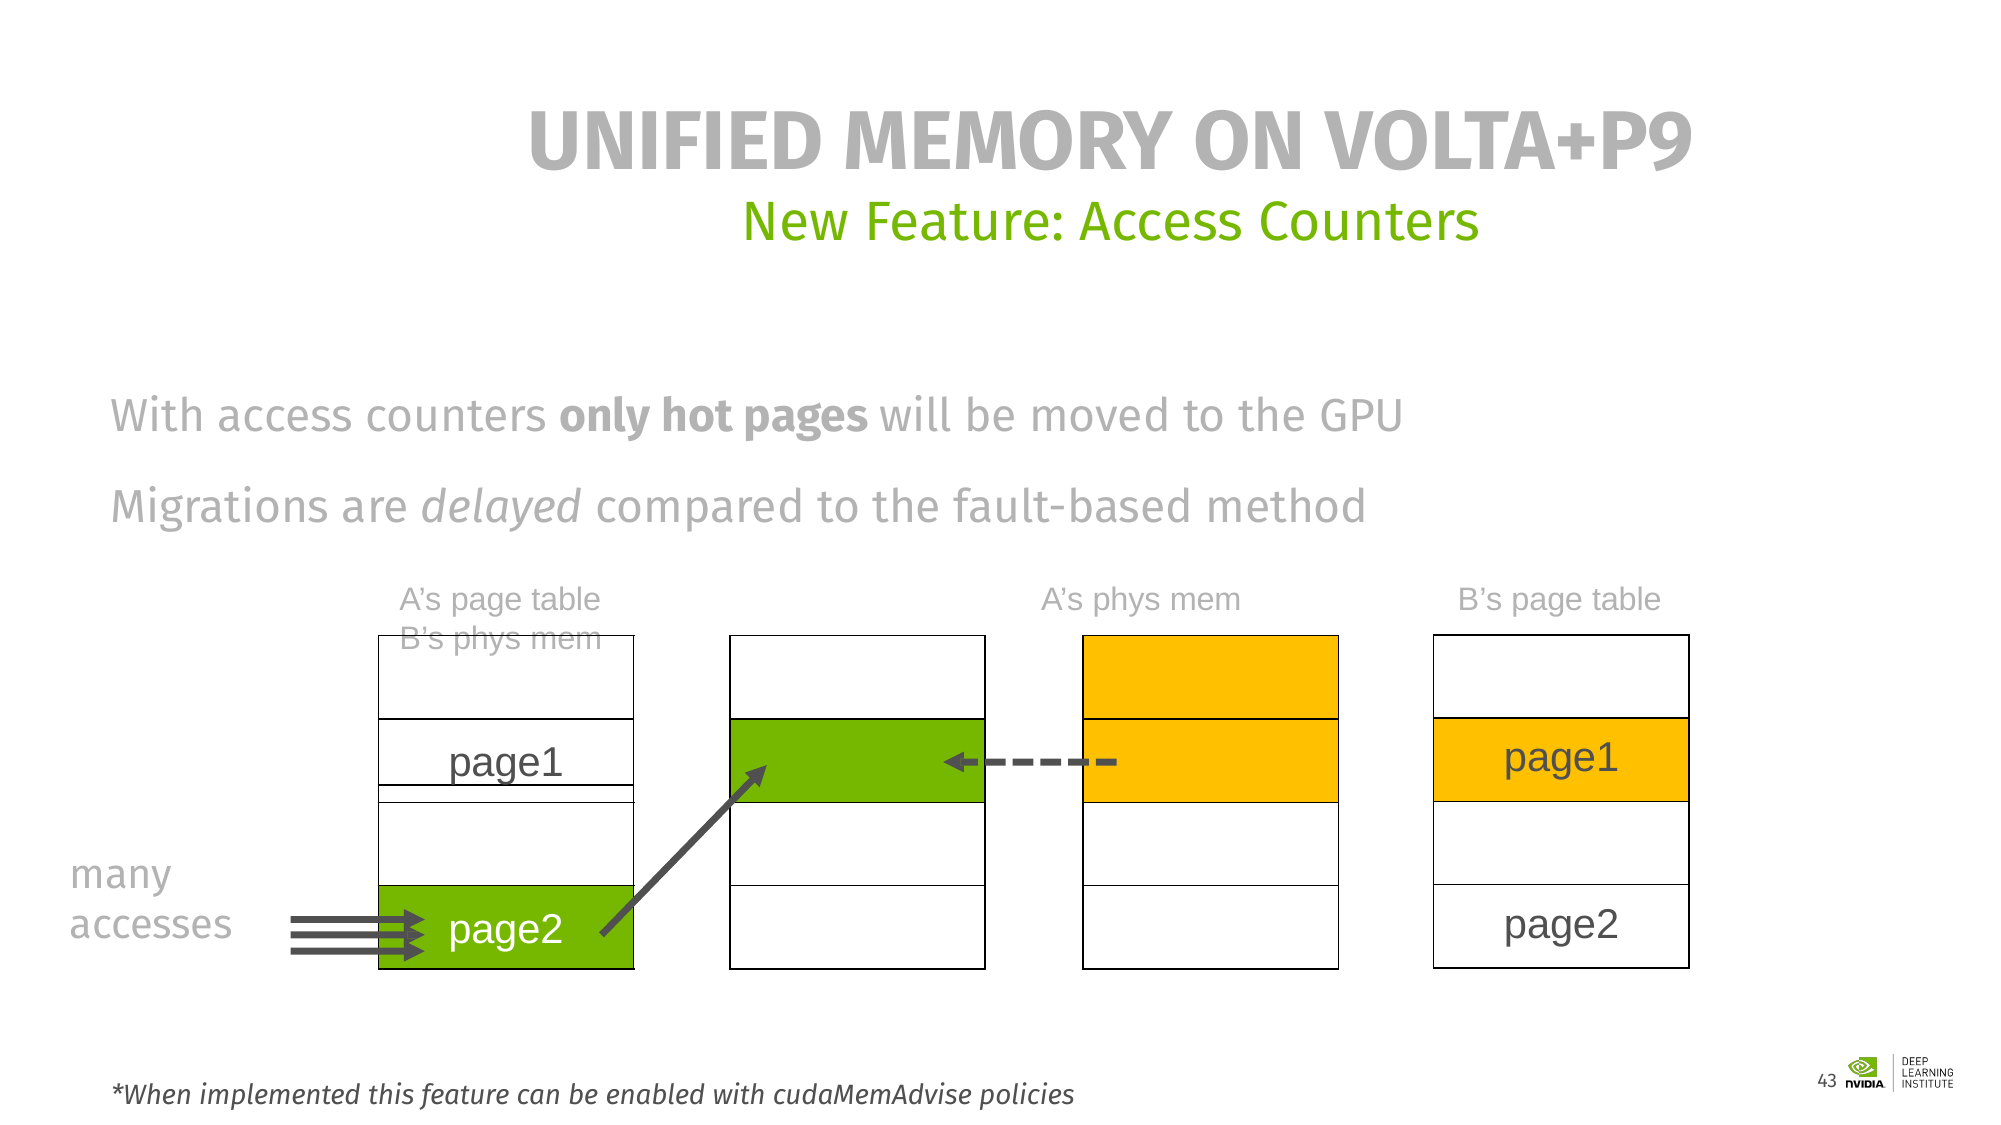

# UNIFIED MEMORY ON VOLTA+P9
New Feature: Access Counters
With access counters only hot pages will be moved to the GPU
Migrations are delayed compared to the fault-based method
A’s page table	A’s phys mem	B’s phys mem
B’s page table

|  |
| --- |
| page1 |
|  |
| page2 |
page1
many accesses
page2
43
*When implemented this feature can be enabled with cudaMemAdvise policies